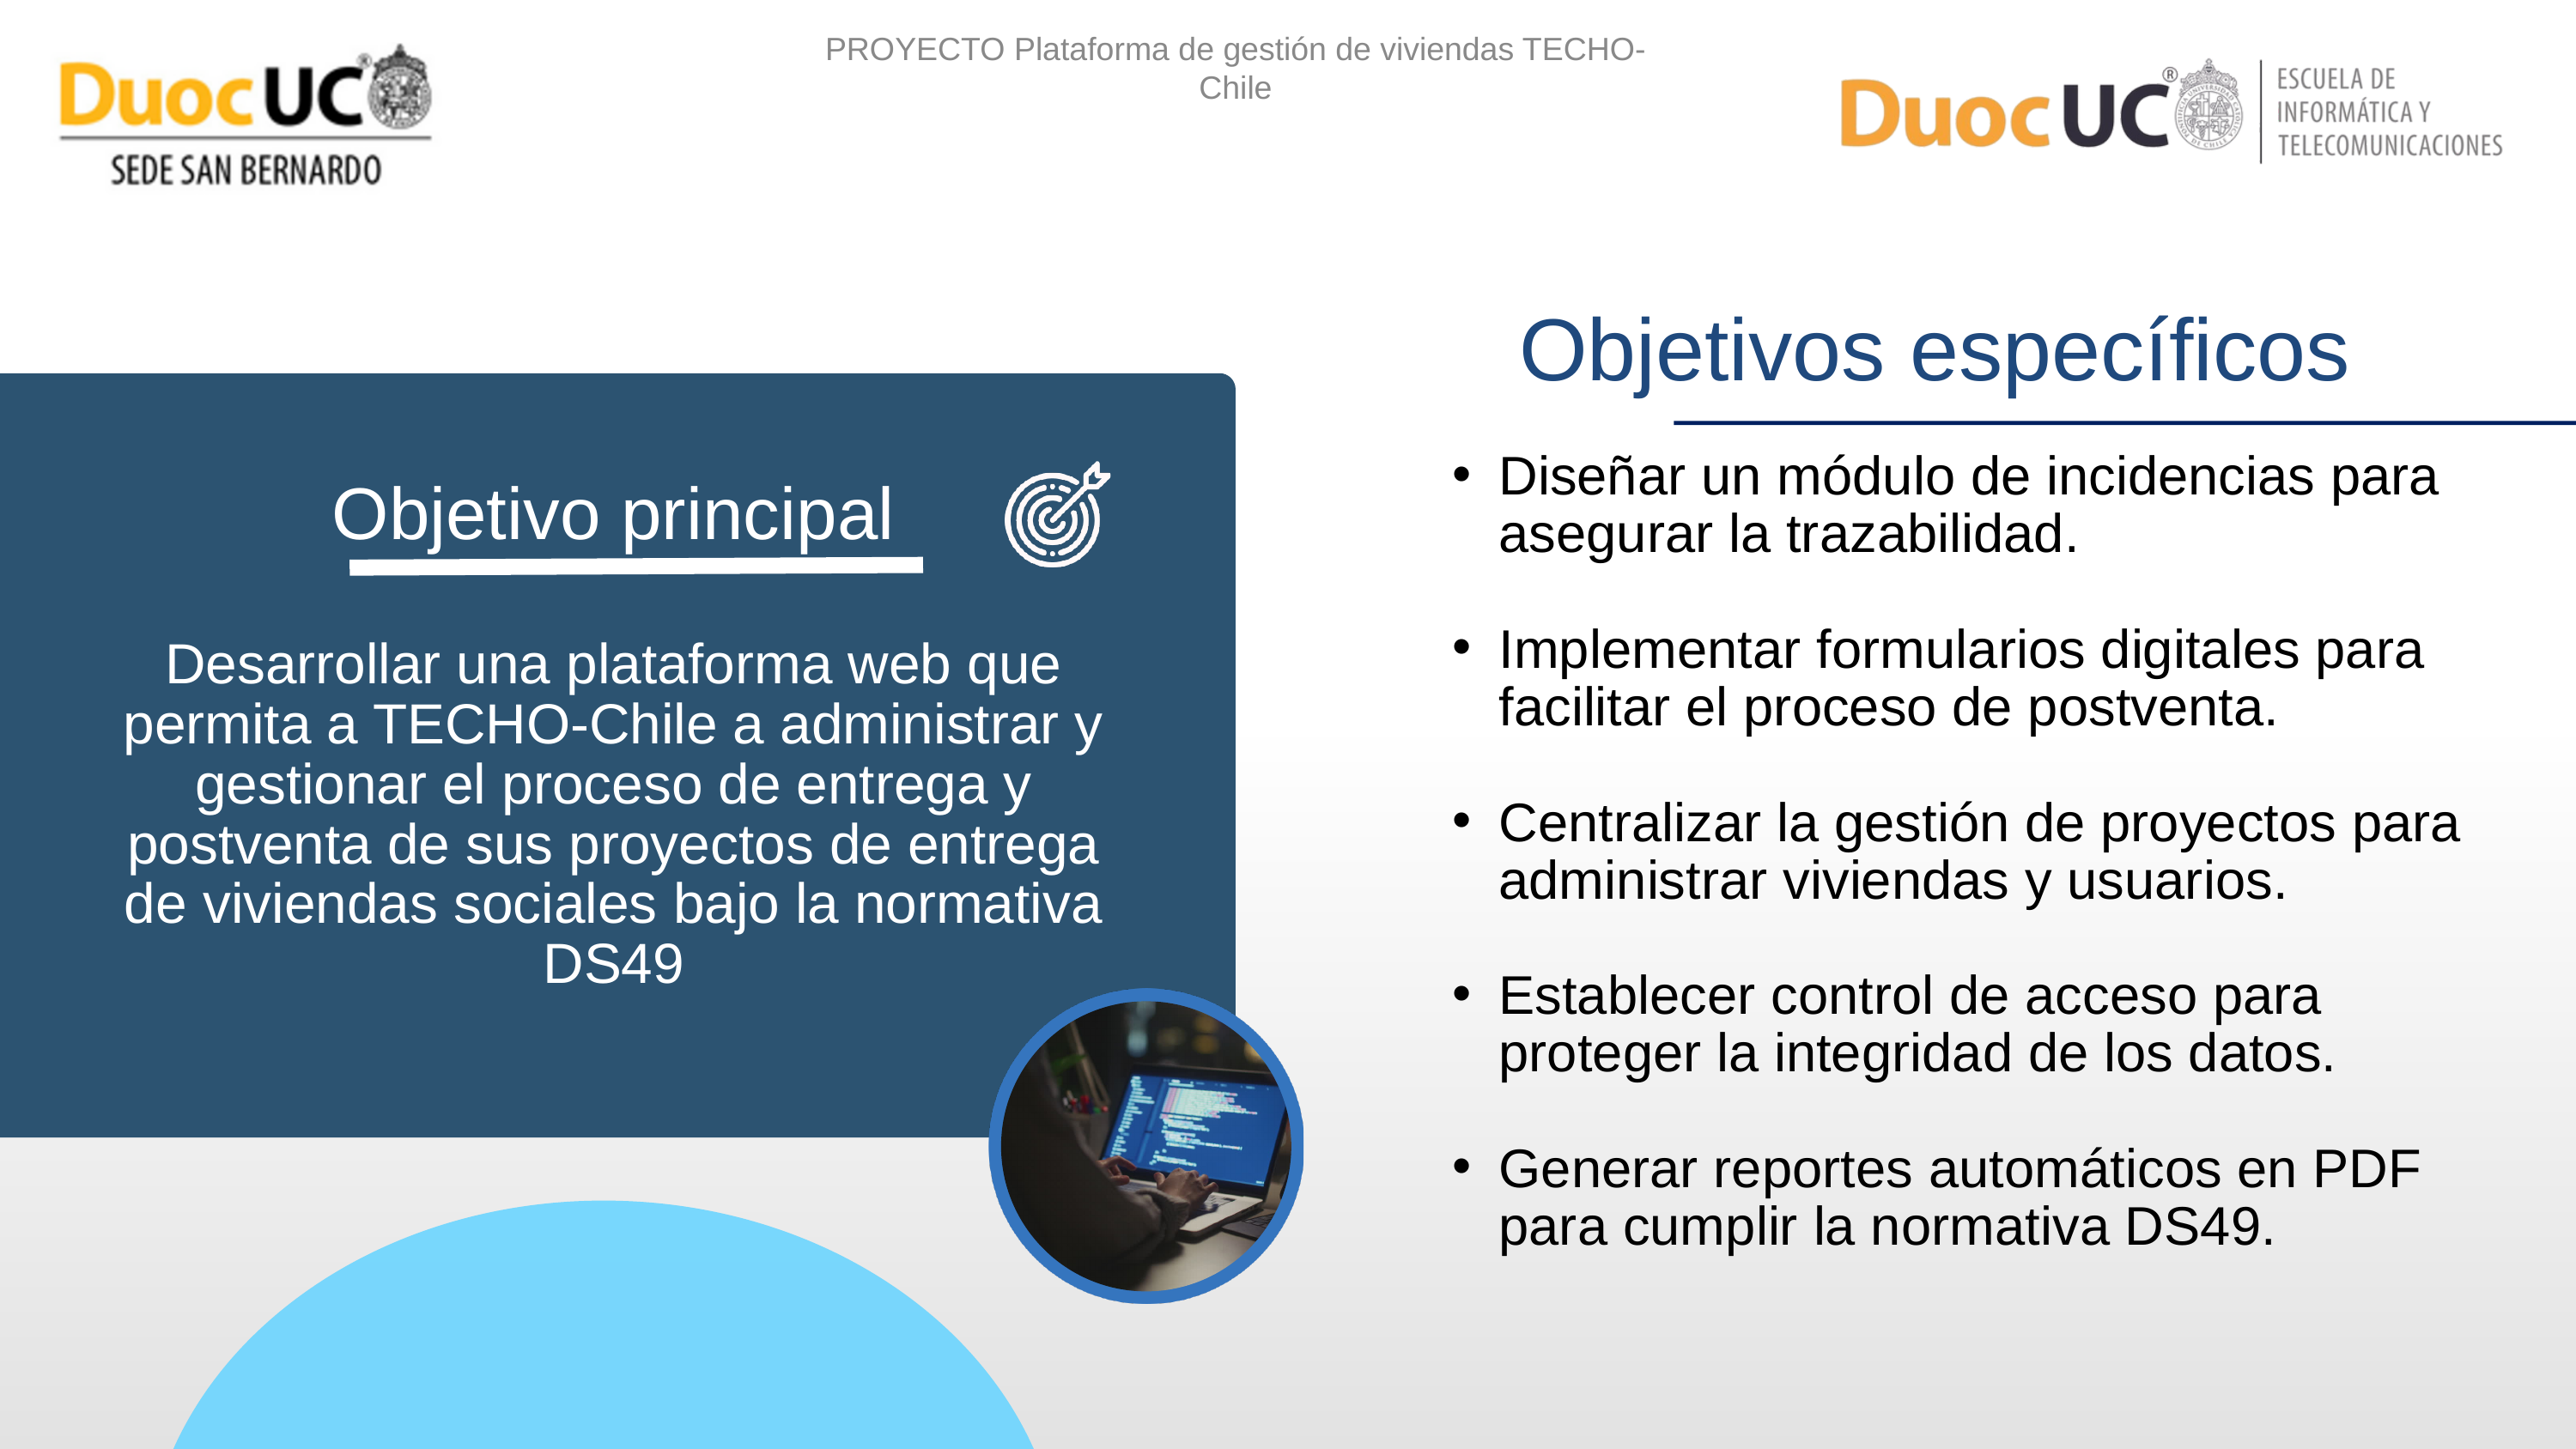

PROYECTO Plataforma de gestión de viviendas TECHO- Chile

Objetivos específicos

Diseñar un módulo de incidencias para asegurar la trazabilidad.

Implementar formularios digitales para facilitar el proceso de postventa.

Centralizar la gestión de proyectos para administrar viviendas y usuarios.

Establecer control de acceso para proteger la integridad de los datos.

Generar reportes automáticos en PDF para cumplir la normativa DS49.

Objetivo principal

Desarrollar una plataforma web que permita a TECHO-Chile a administrar y gestionar el proceso de entrega y postventa de sus proyectos de entrega de viviendas sociales bajo la normativa DS49